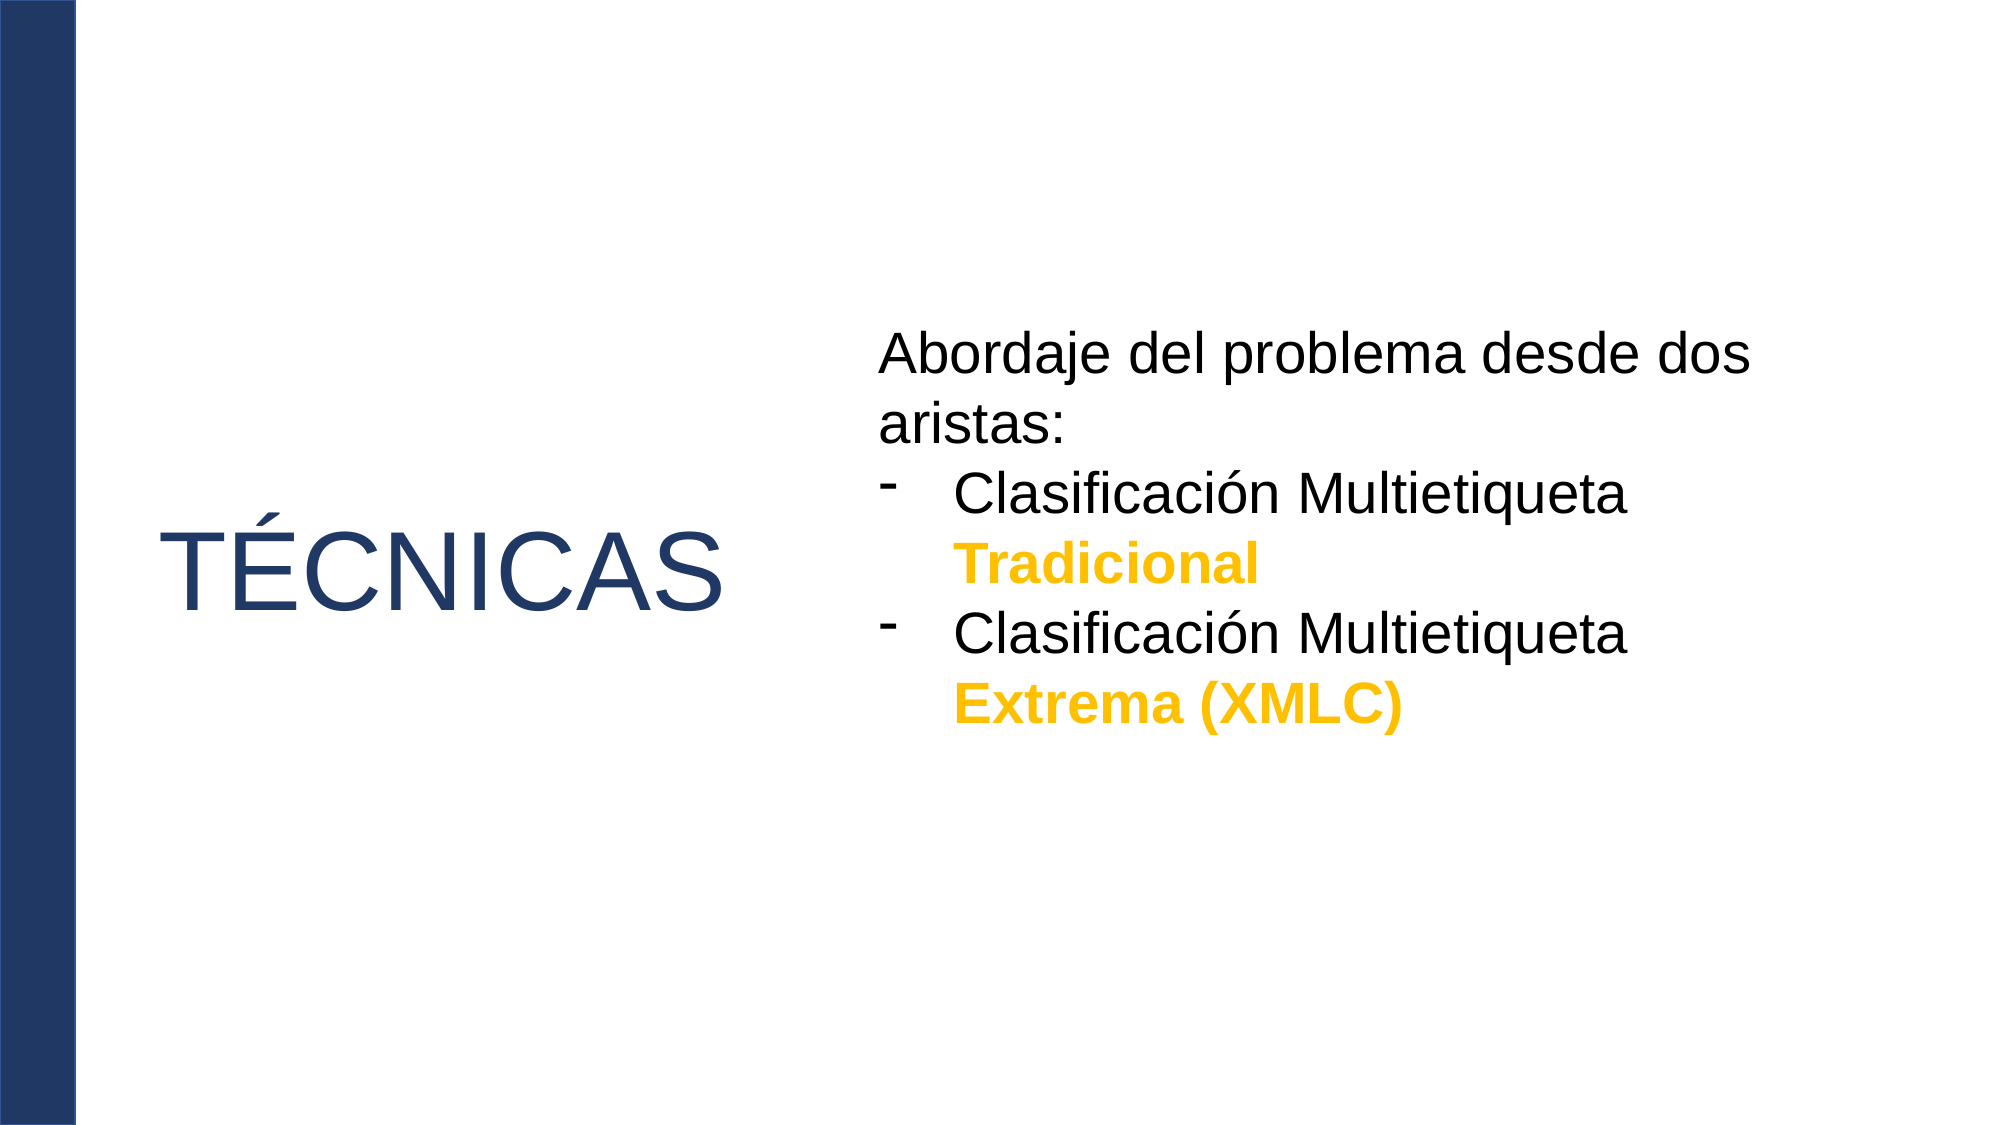

Abordaje del problema desde dos aristas:
Clasificación Multietiqueta Tradicional
Clasificación Multietiqueta Extrema (XMLC)
TÉCNICAS

15